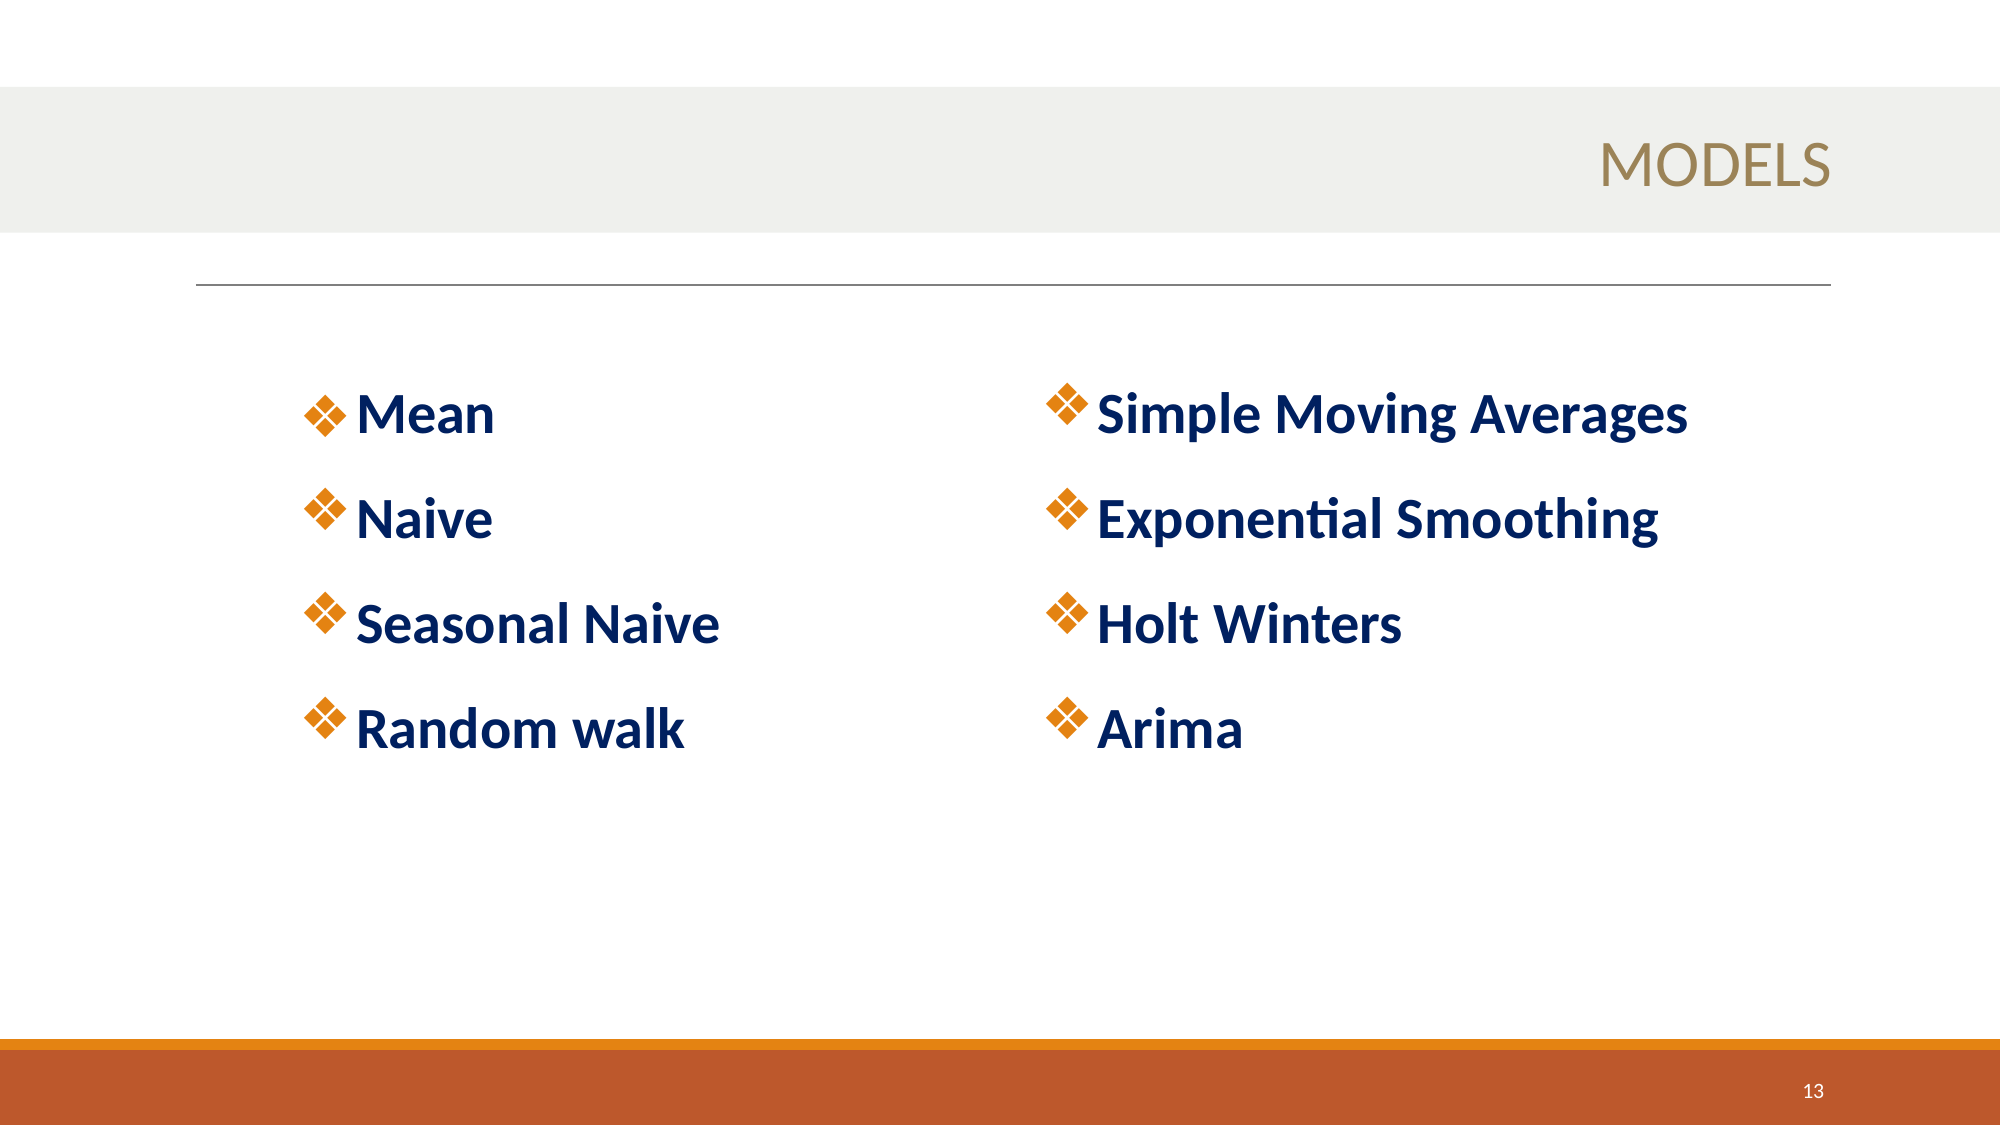

# MODELS
Simple Moving Averages
Exponential Smoothing
Holt Winters
Arima

Mean
Naive
Seasonal Naive
Random walk

13